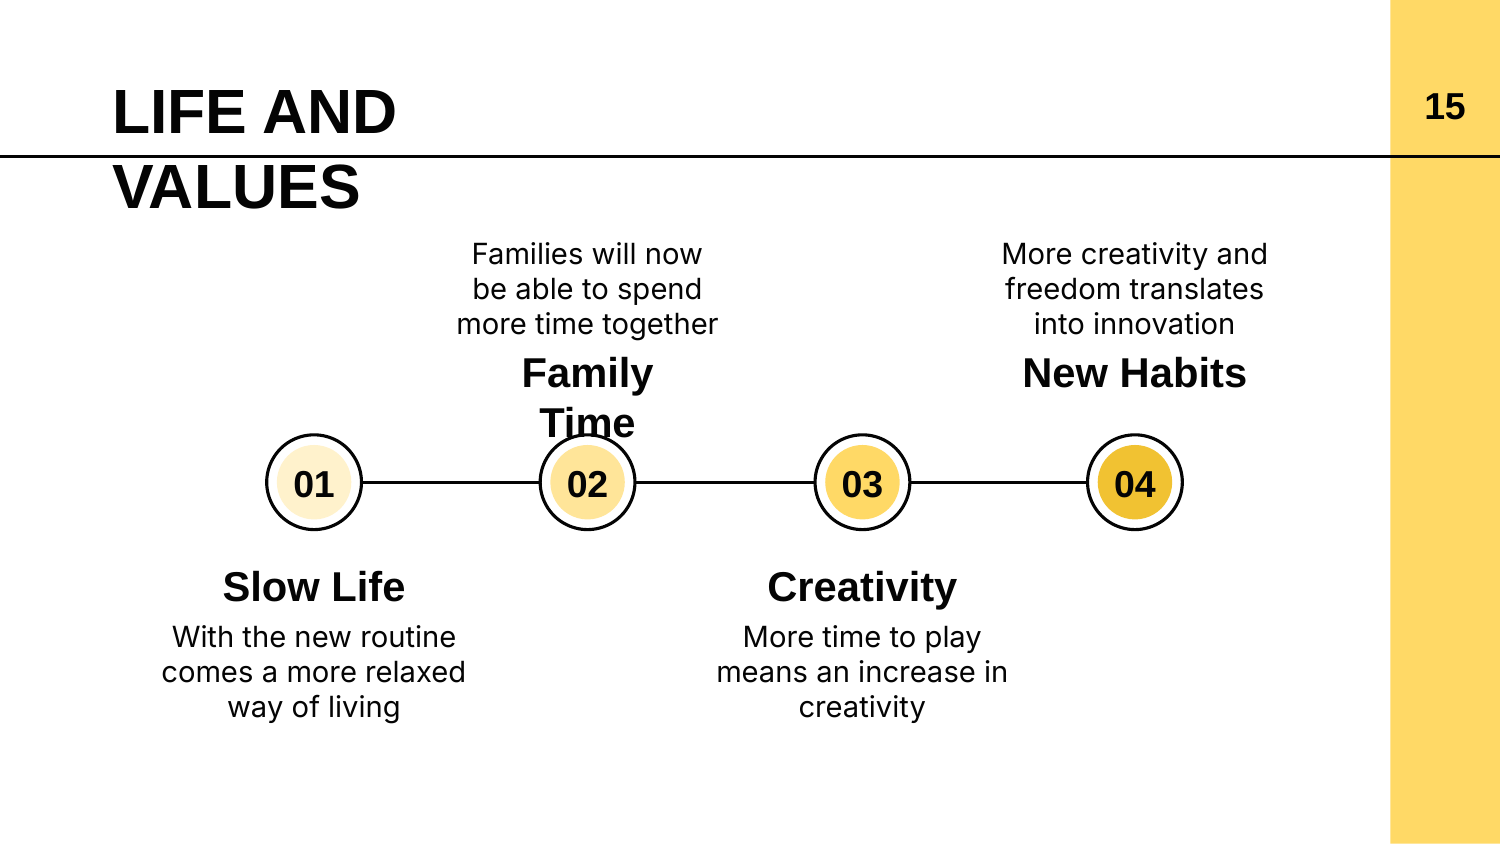

# LIFE AND VALUES
15
Families will now be able to spend more time together
More creativity and freedom translates into innovation
Family Time
New Habits
01

02

03

04

Slow Life
Creativity
With the new routine comes a more relaxed way of living
More time to play means an increase in creativity